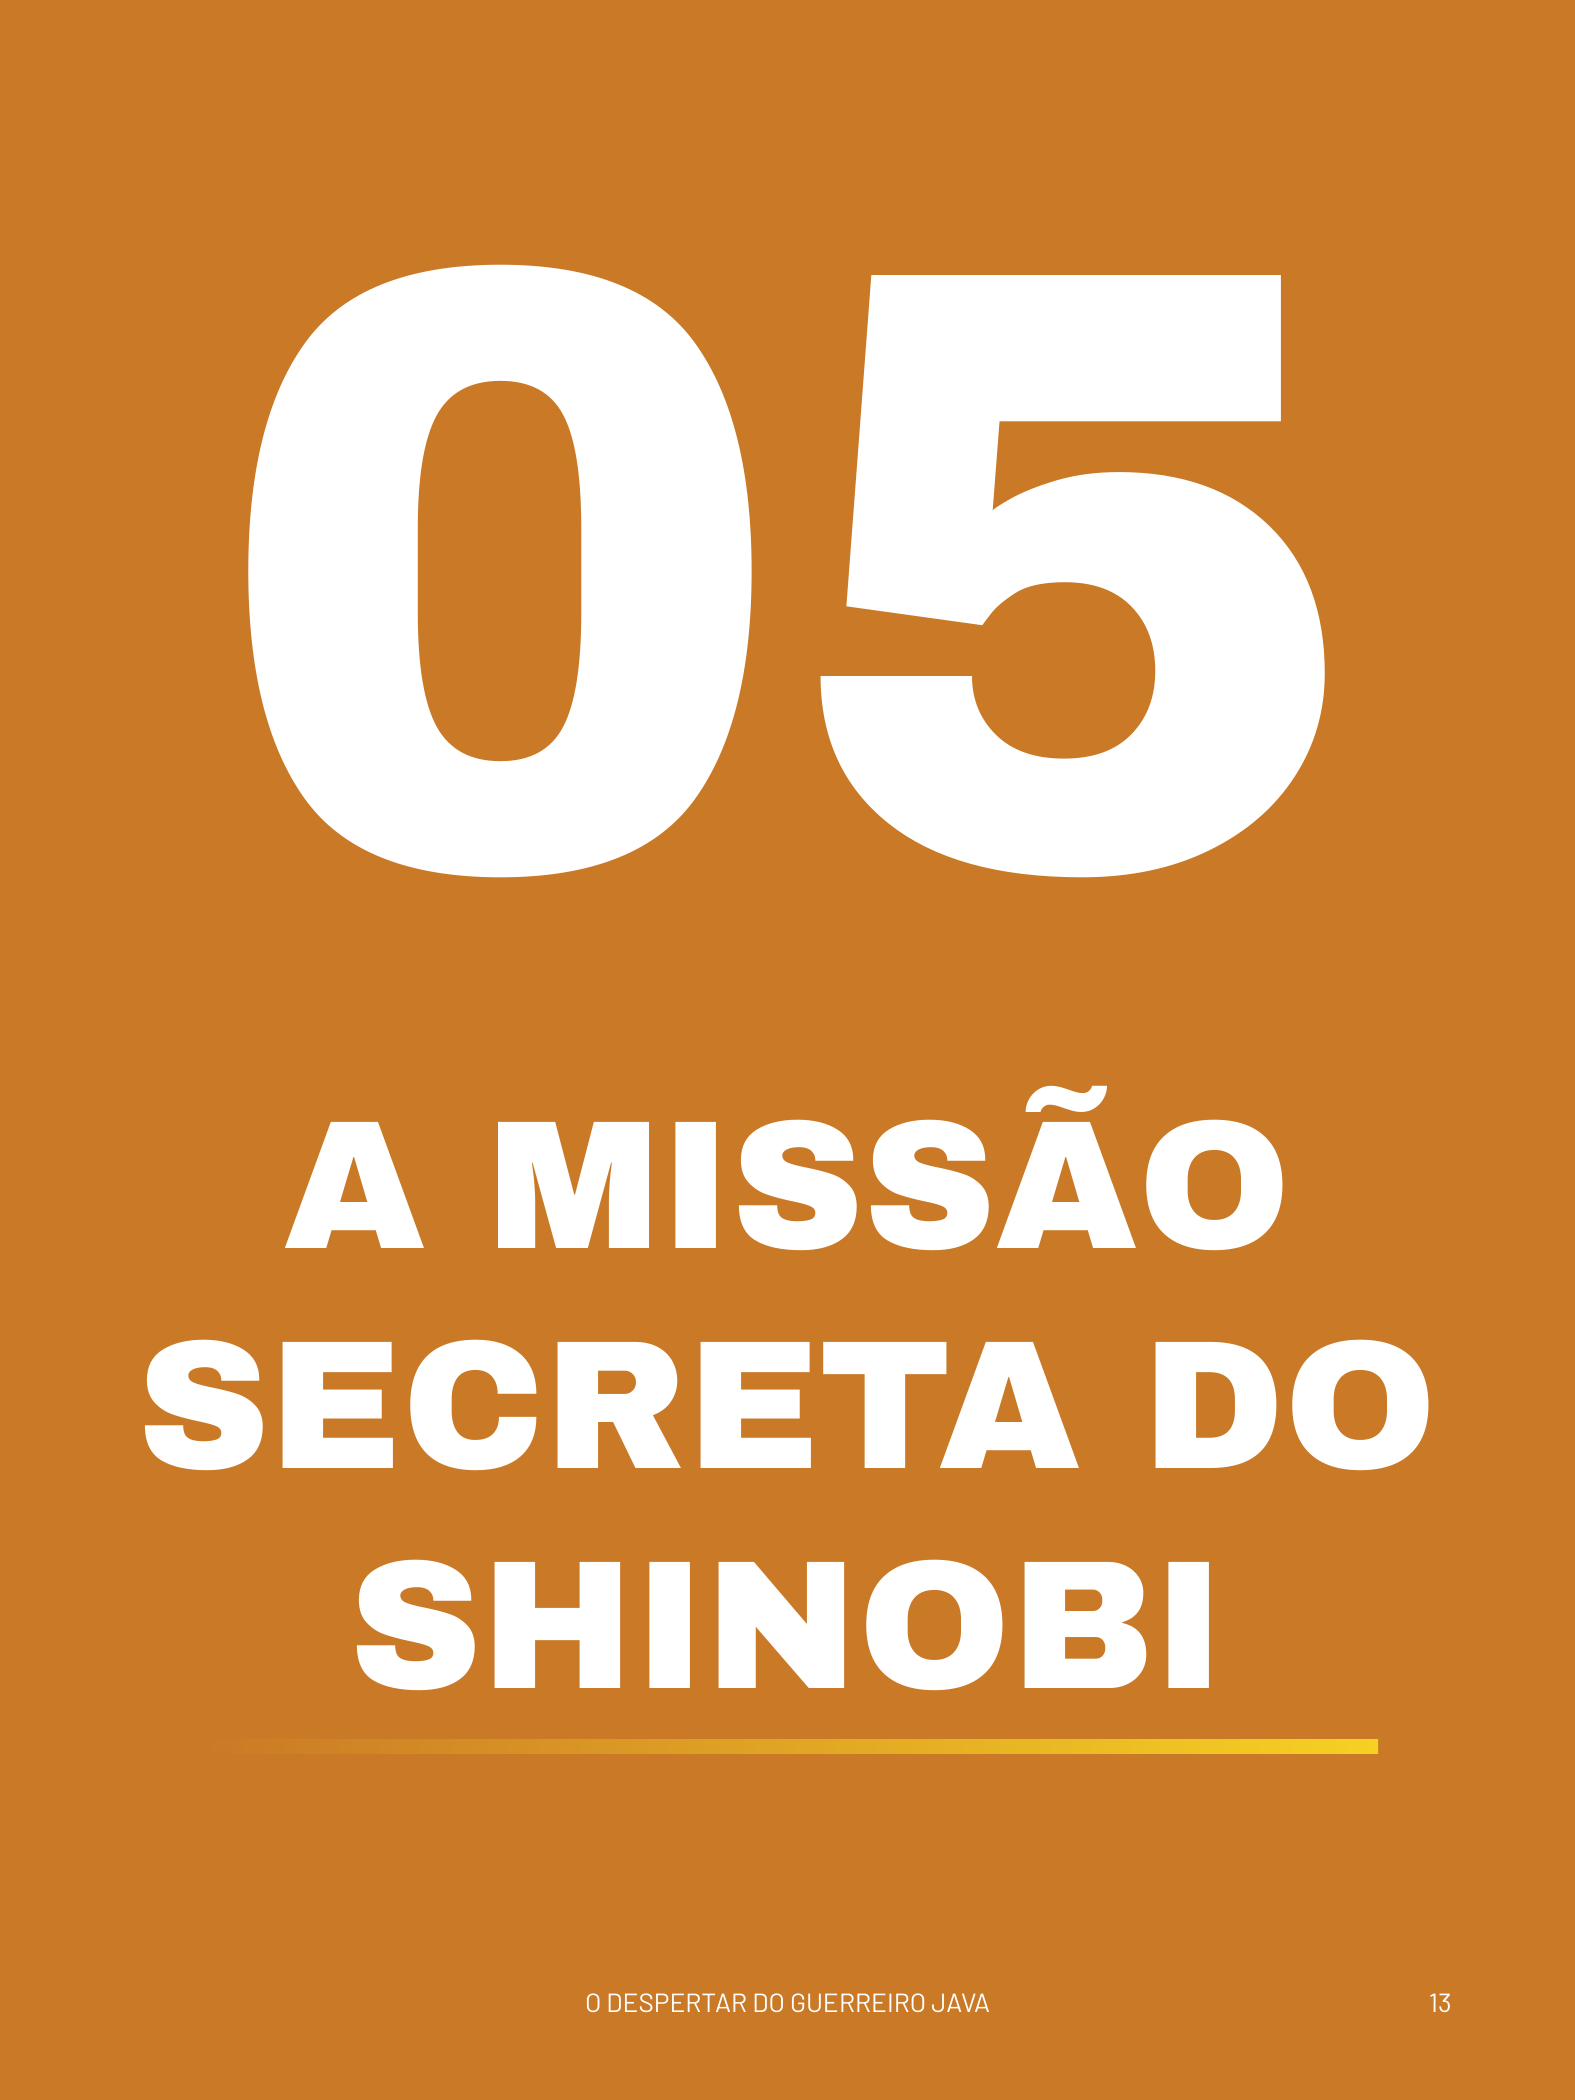

05
A MISSÃO SECRETA DO SHINOBI

O DESPERTAR DO GUERREIRO JAVA
13